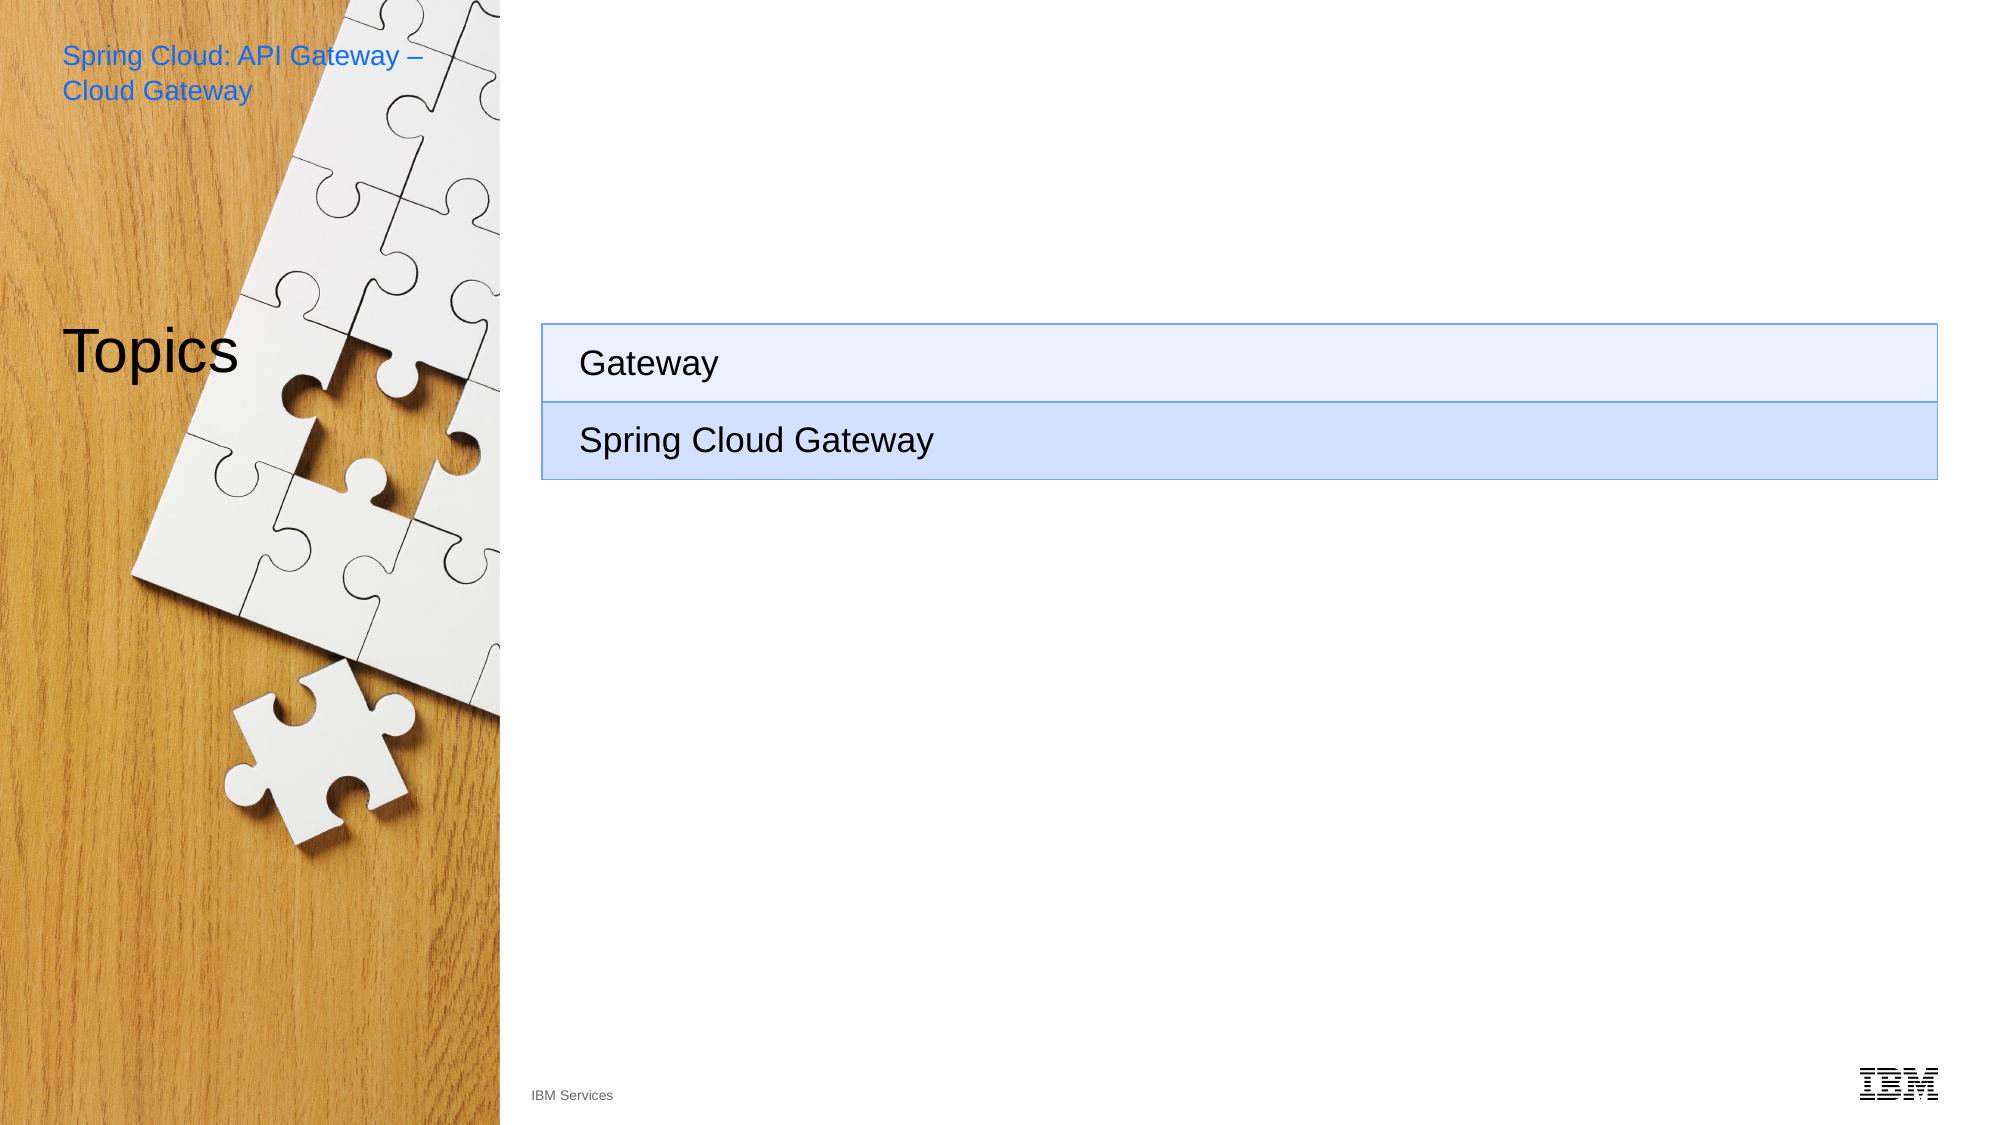

Spring Cloud: API Gateway – Cloud Gateway
# Topics
| Gateway |
| --- |
| Spring Cloud Gateway |